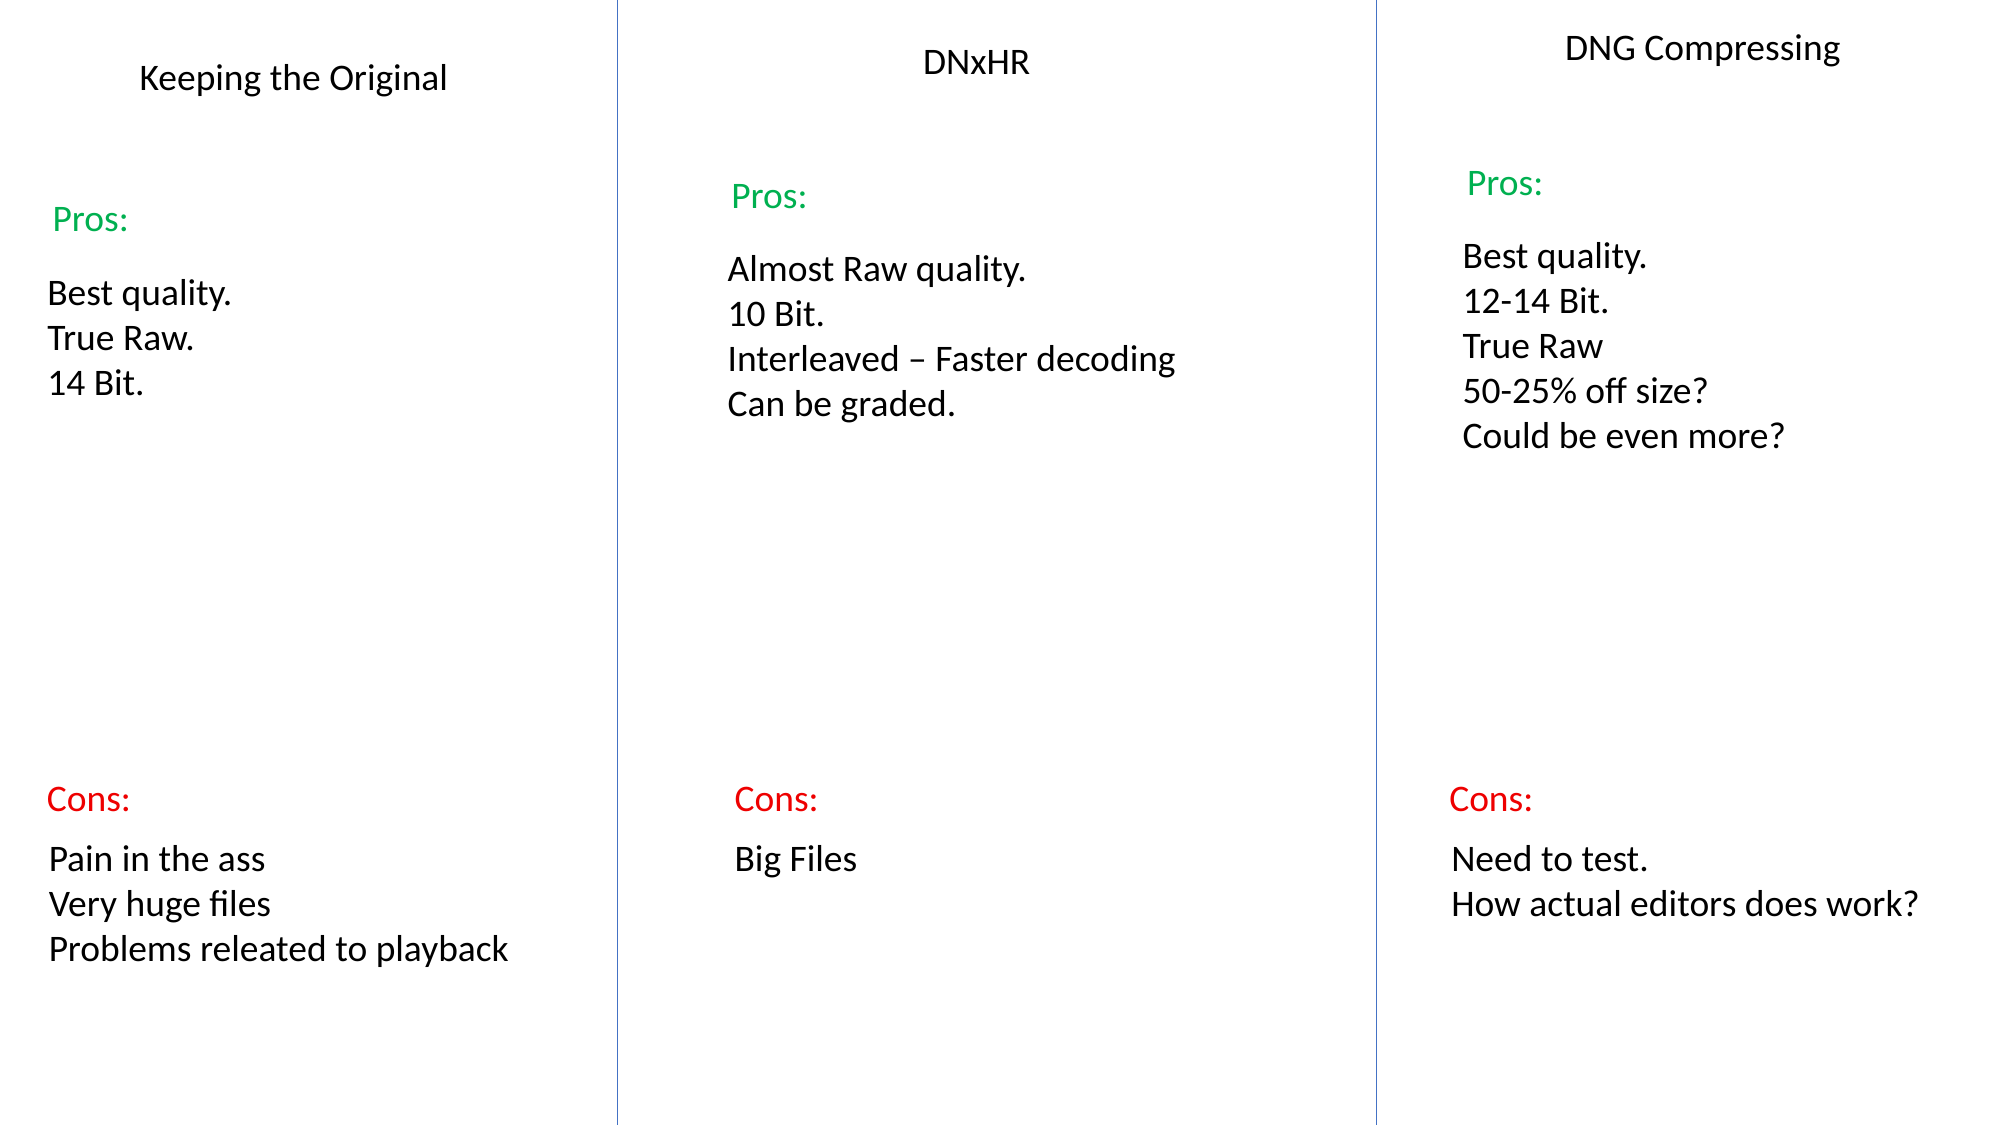

DNG Compressing
DNxHR
Keeping the Original
Pros:
Pros:
Pros:
Best quality.
12-14 Bit.
True Raw
50-25% off size?
Could be even more?

Almost Raw quality.
10 Bit.
Interleaved – Faster decoding
Can be graded.

Best quality.
True Raw.
14 Bit.
Cons:
Cons:
Cons:
Pain in the ass
Very huge files
Problems releated to playback

Big Files
Need to test.
How actual editors does work?